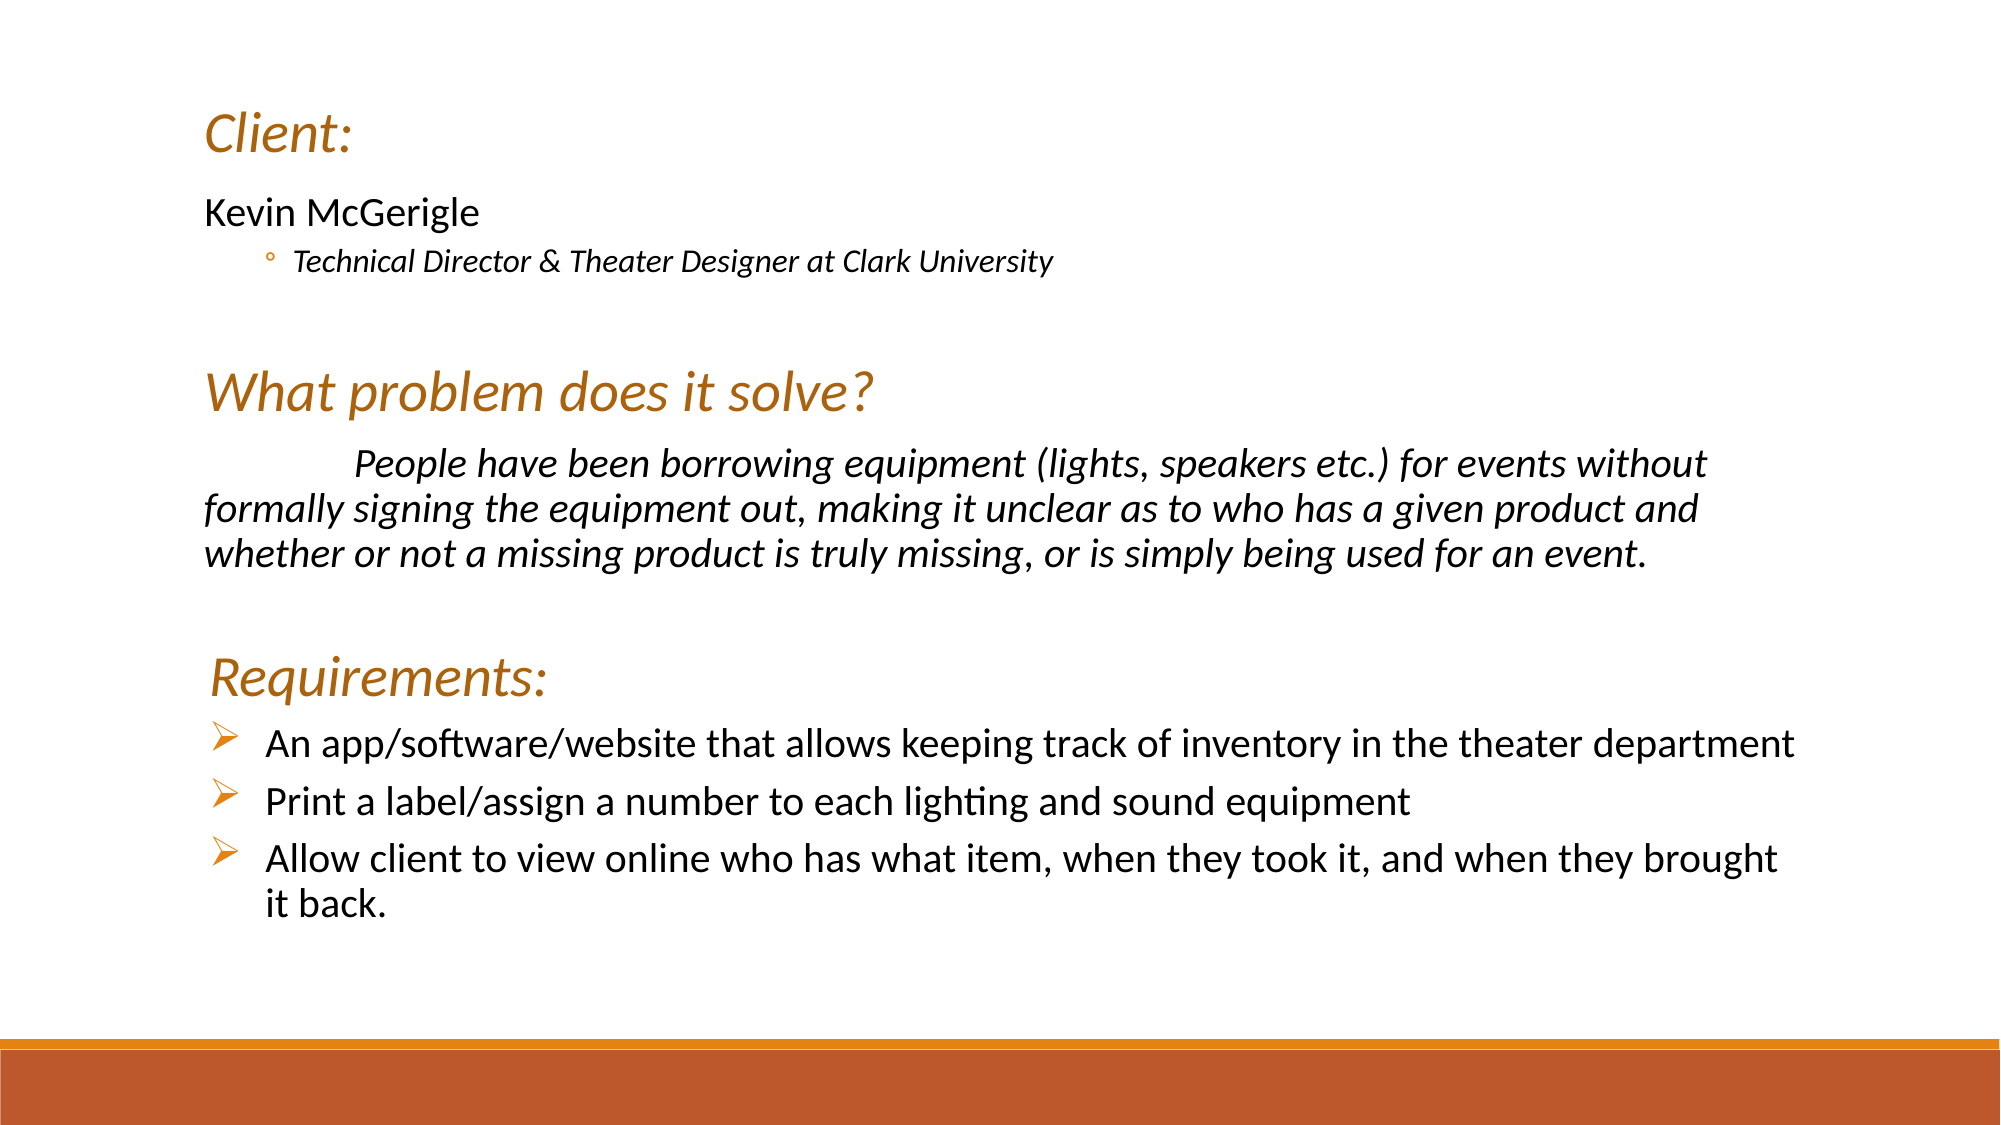

Client:
Kevin McGerigle
Technical Director & Theater Designer at Clark University

What problem does it solve?
	People have been borrowing equipment (lights, speakers etc.) for events without formally signing the equipment out, making it unclear as to who has a given product and whether or not a missing product is truly missing, or is simply being used for an event.

Requirements:
An app/software/website that allows keeping track of inventory in the theater department
Print a label/assign a number to each lighting and sound equipment
Allow client to view online who has what item, when they took it, and when they brought it back.